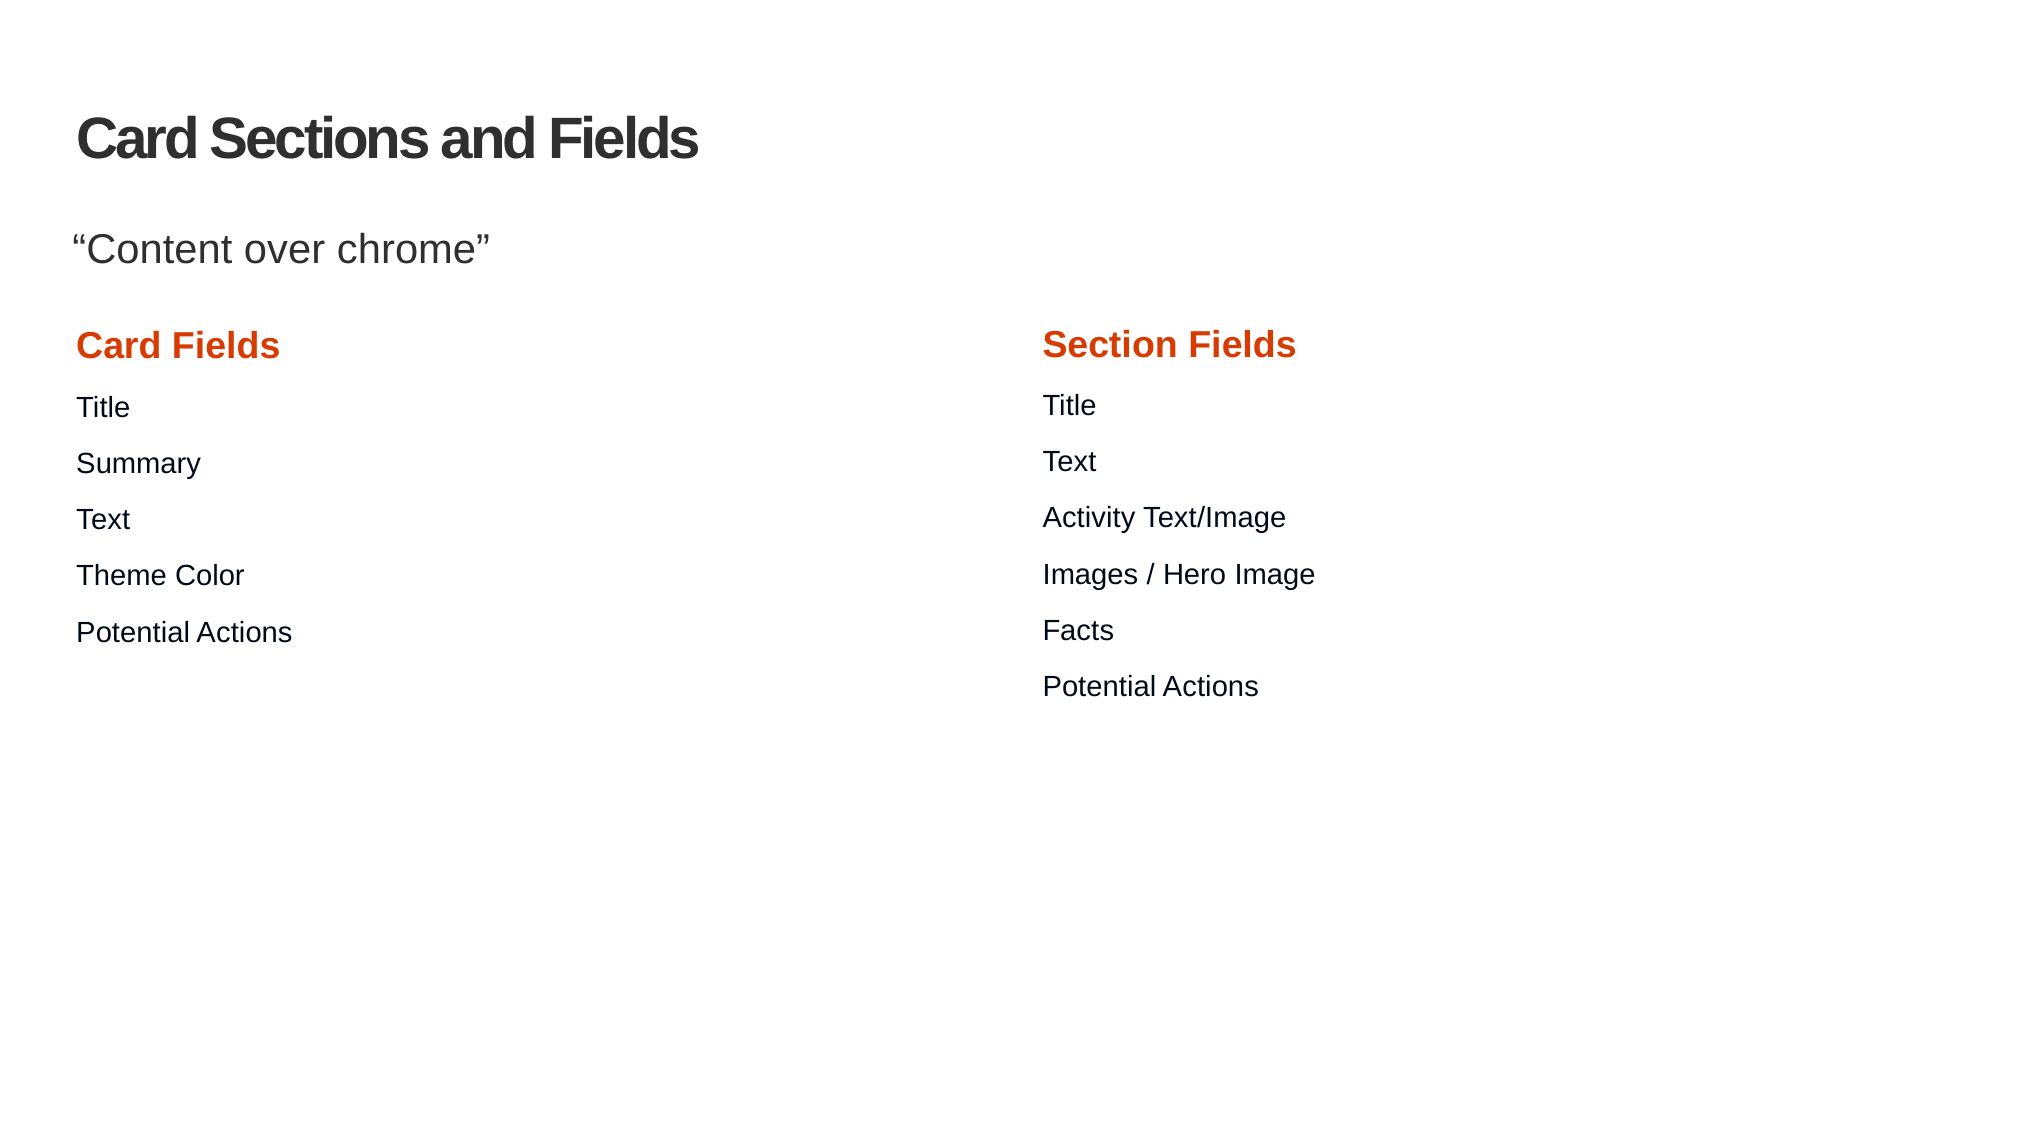

# Card Sections and Fields
“Content over chrome”
Section Fields
Title
Text
Activity Text/Image
Images / Hero Image
Facts
Potential Actions

Card Fields
Title
Summary
Text
Theme Color
Potential Actions